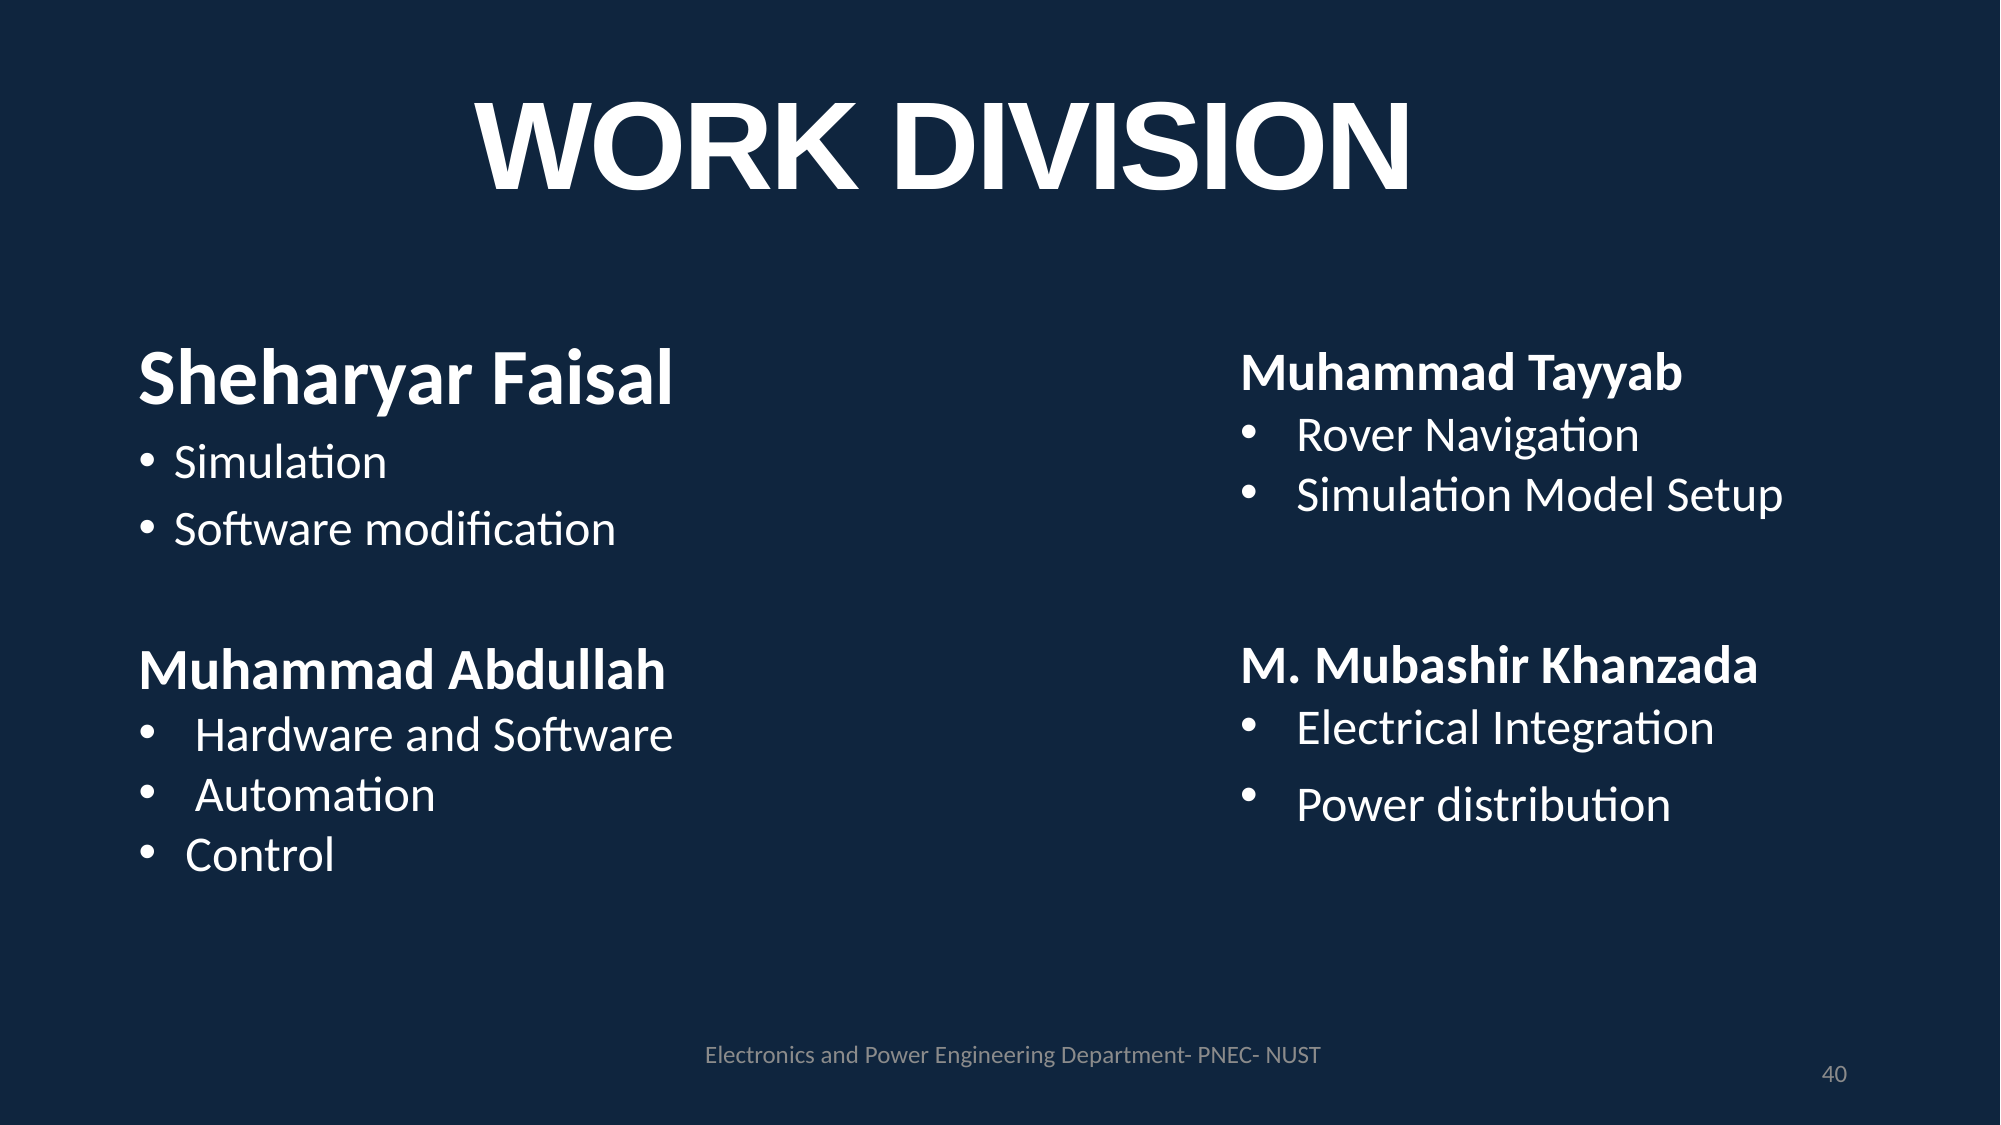

WORK DIVISION
Sheharyar Faisal
Simulation
Software modification

Muhammad Tayyab
Rover Navigation
Simulation Model Setup
M. Mubashir Khanzada
Electrical Integration
Power distribution

Muhammad Abdullah
Hardware and Software
Automation
Control
Electronics and Power Engineering Department- PNEC- NUST
40